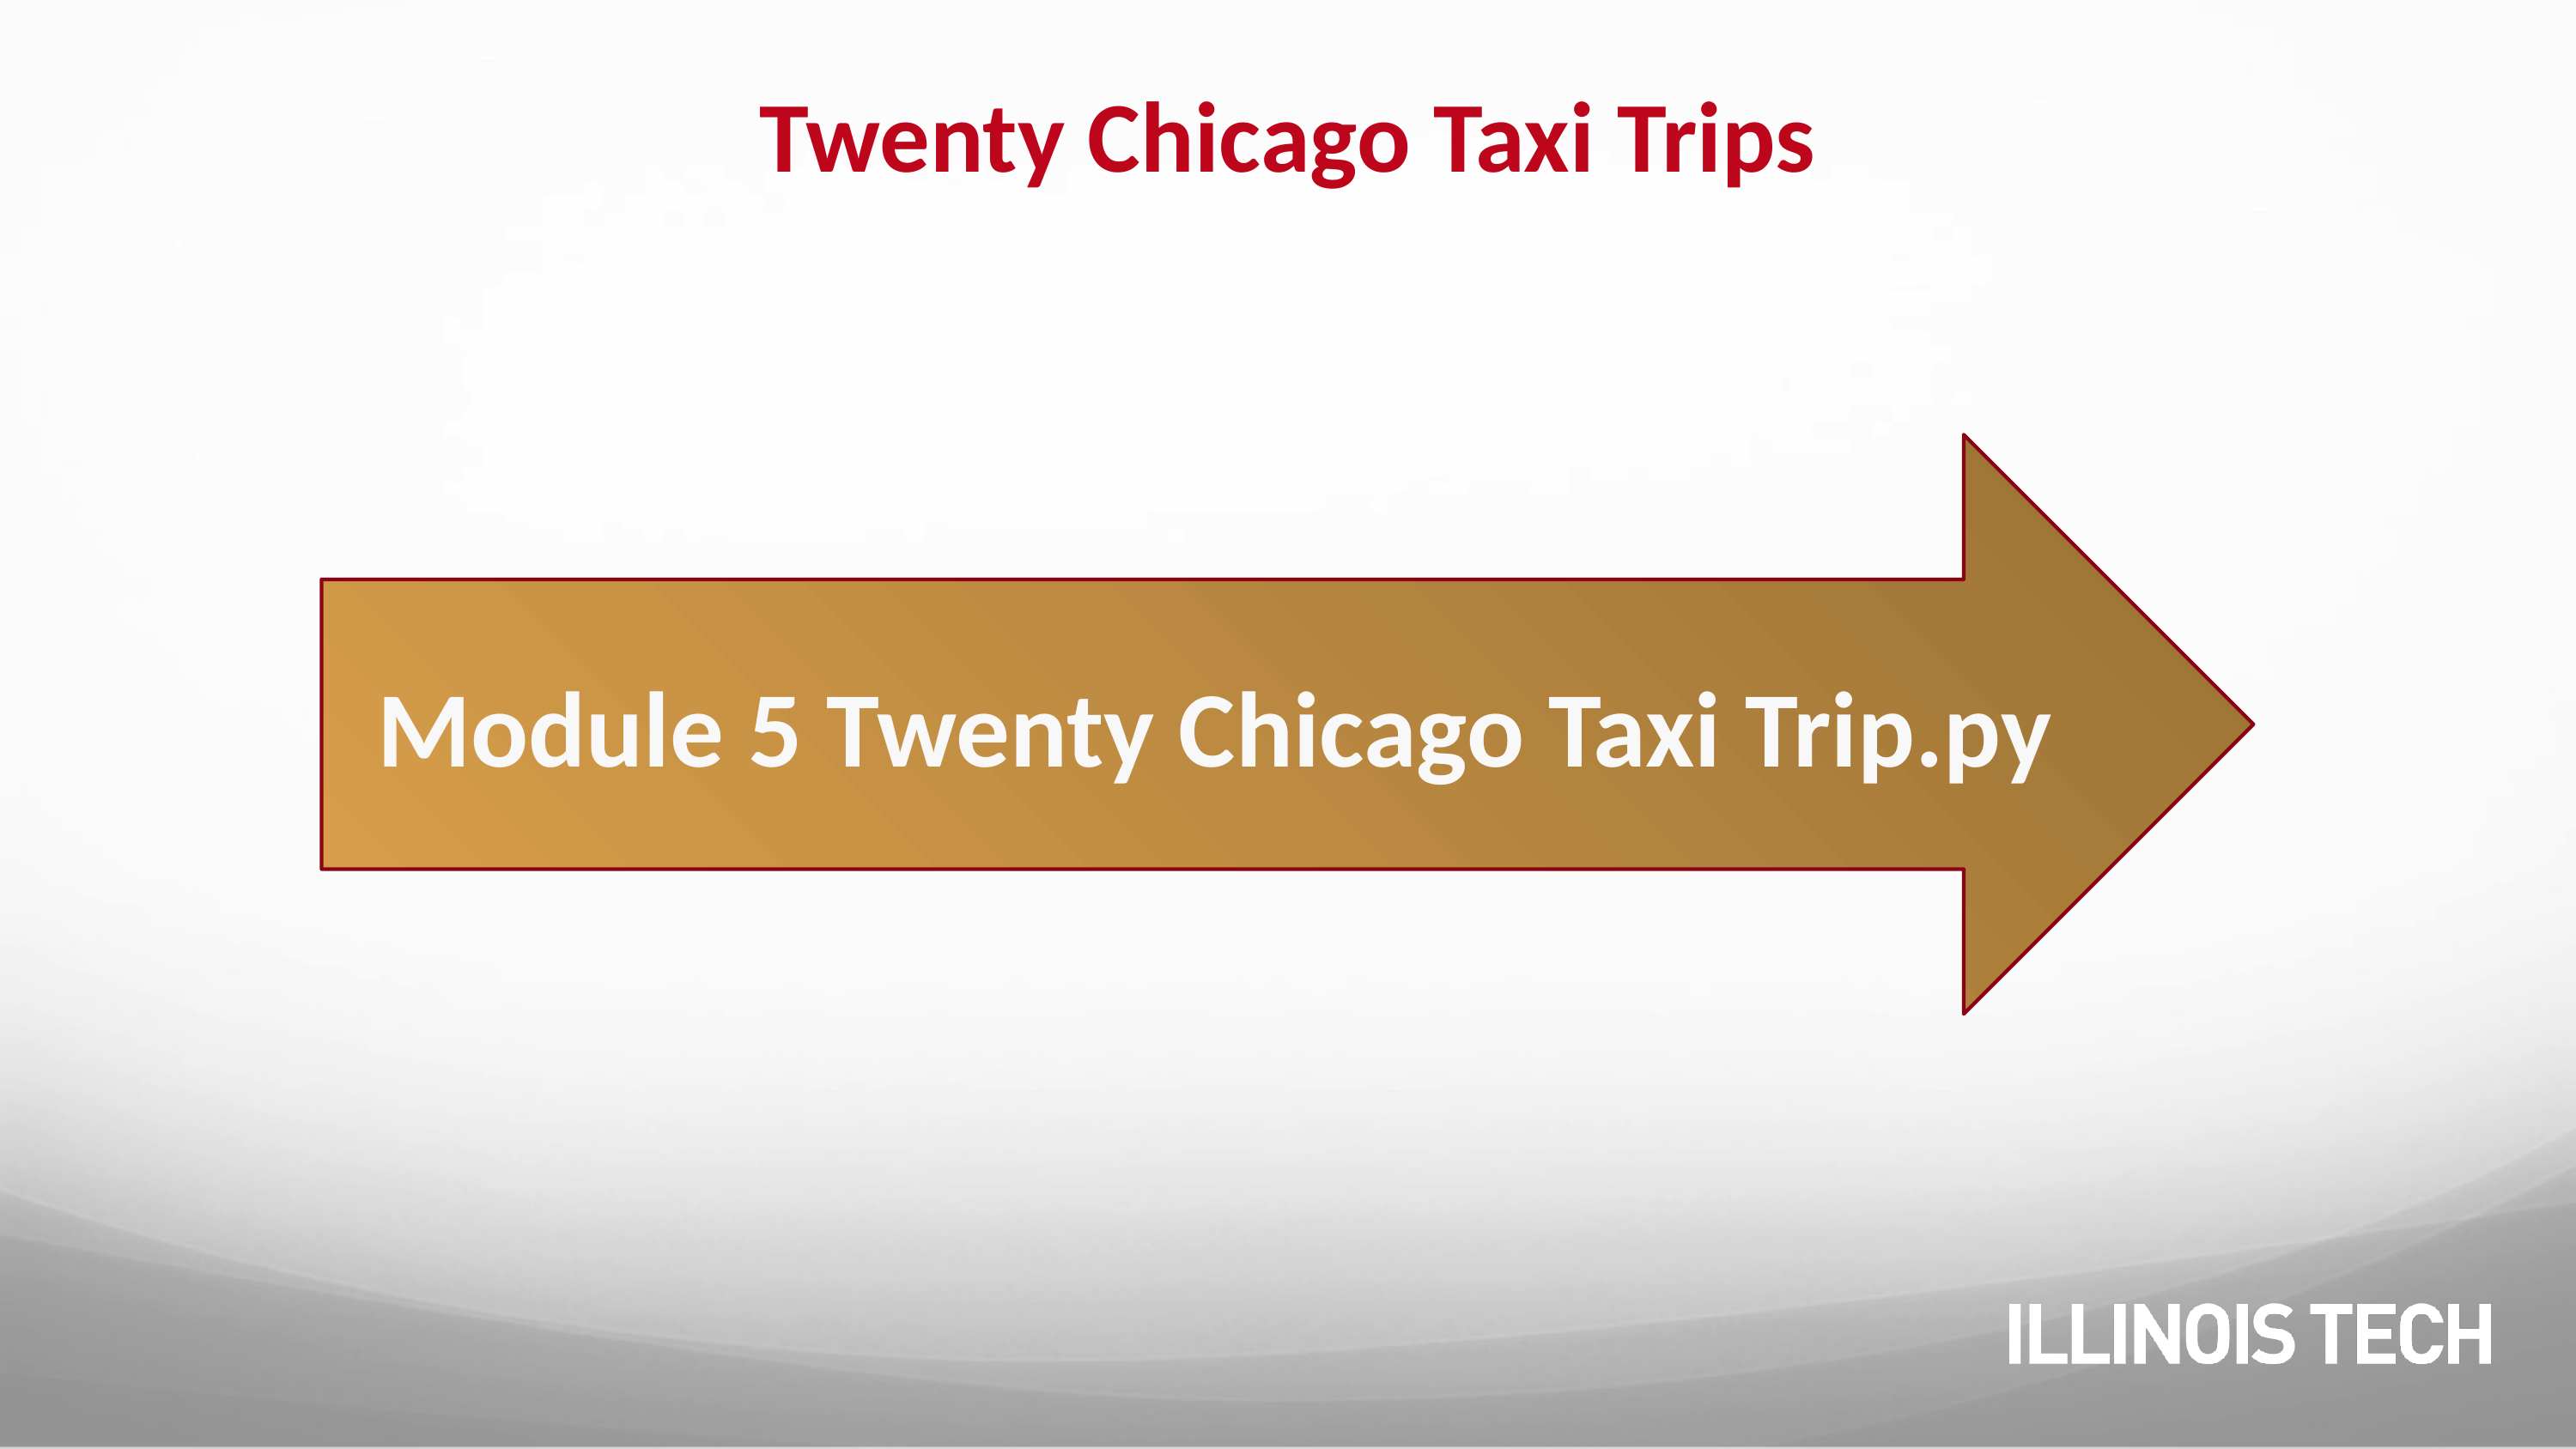

# Twenty Chicago Taxi Trips
Module 5 Twenty Chicago Taxi Trip.py